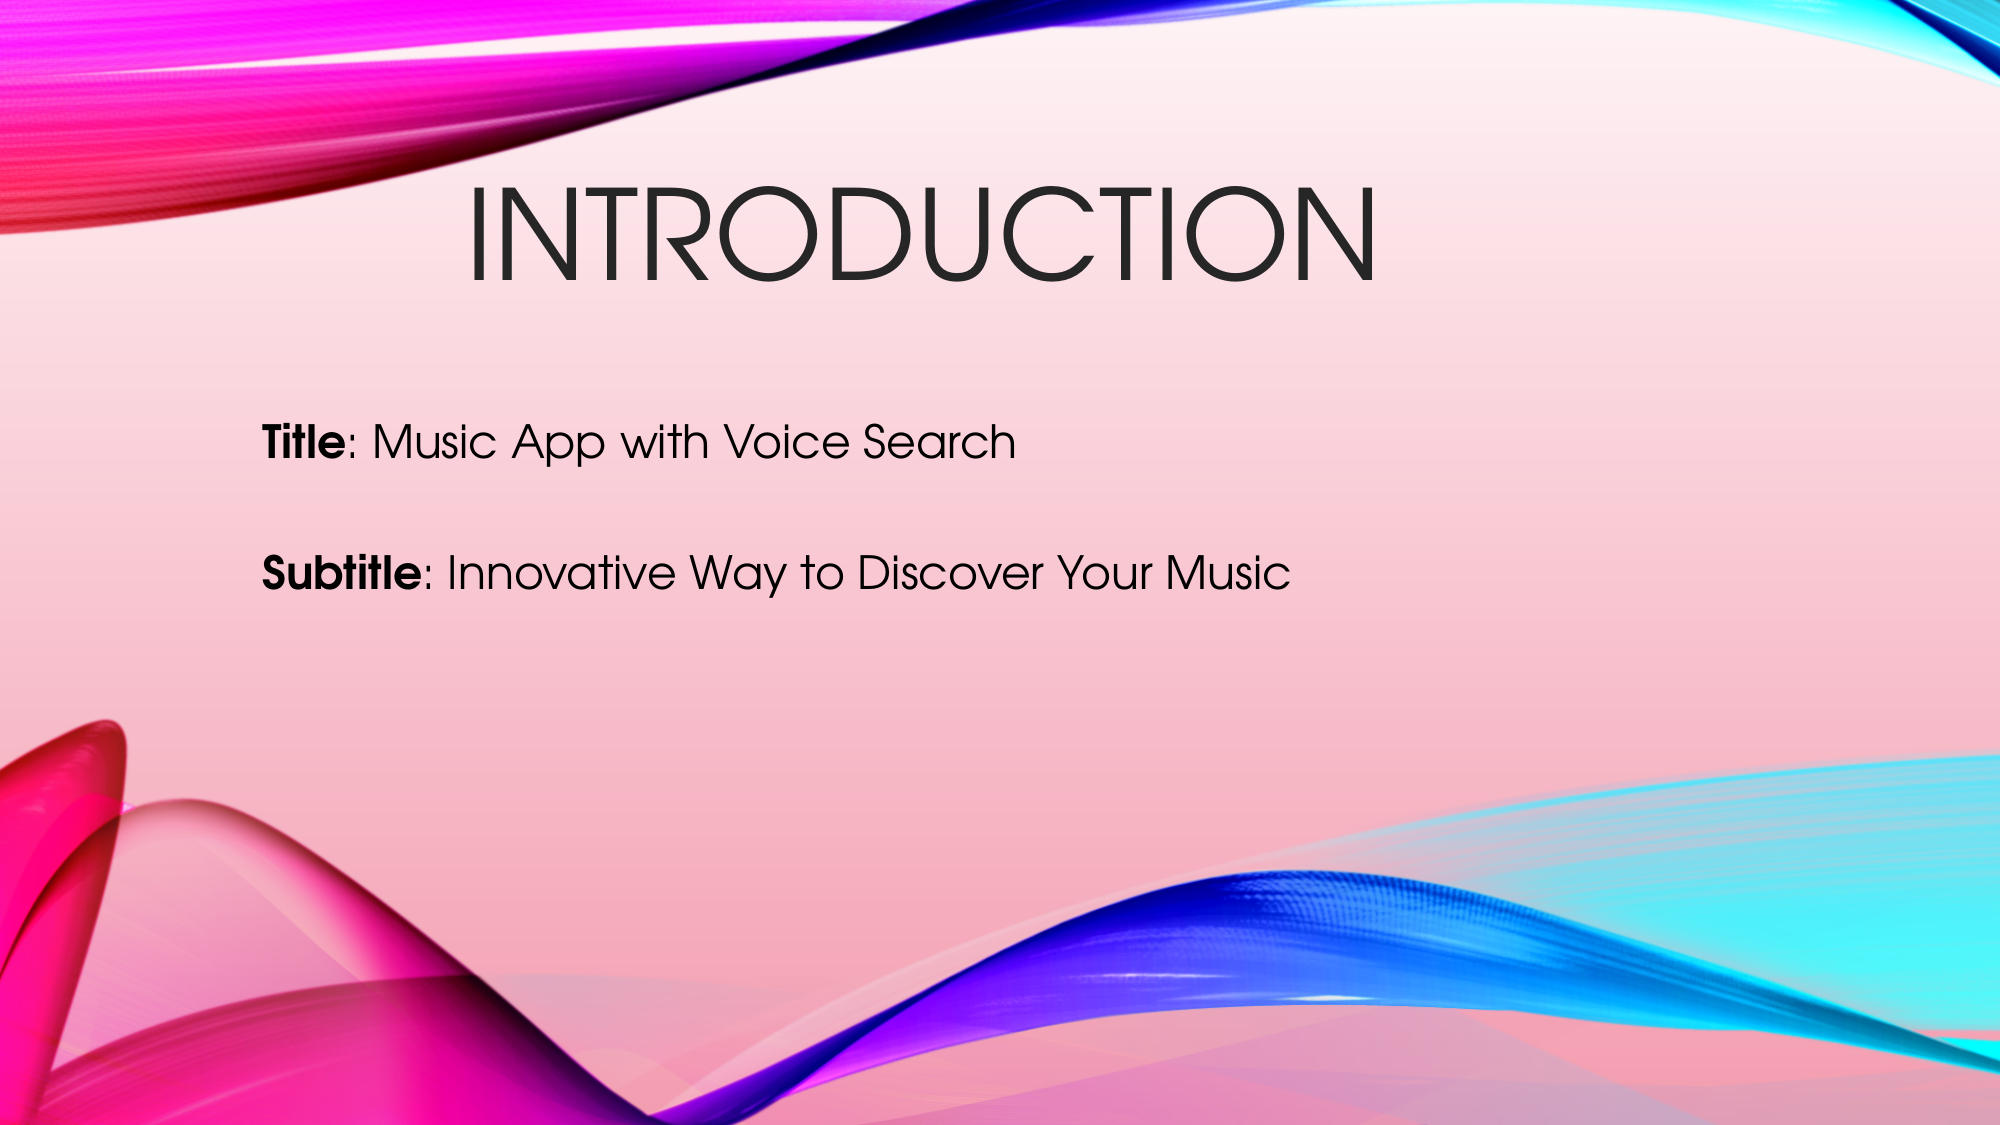

# Introduction
Title: Music App with Voice Search
Subtitle: Innovative Way to Discover Your Music